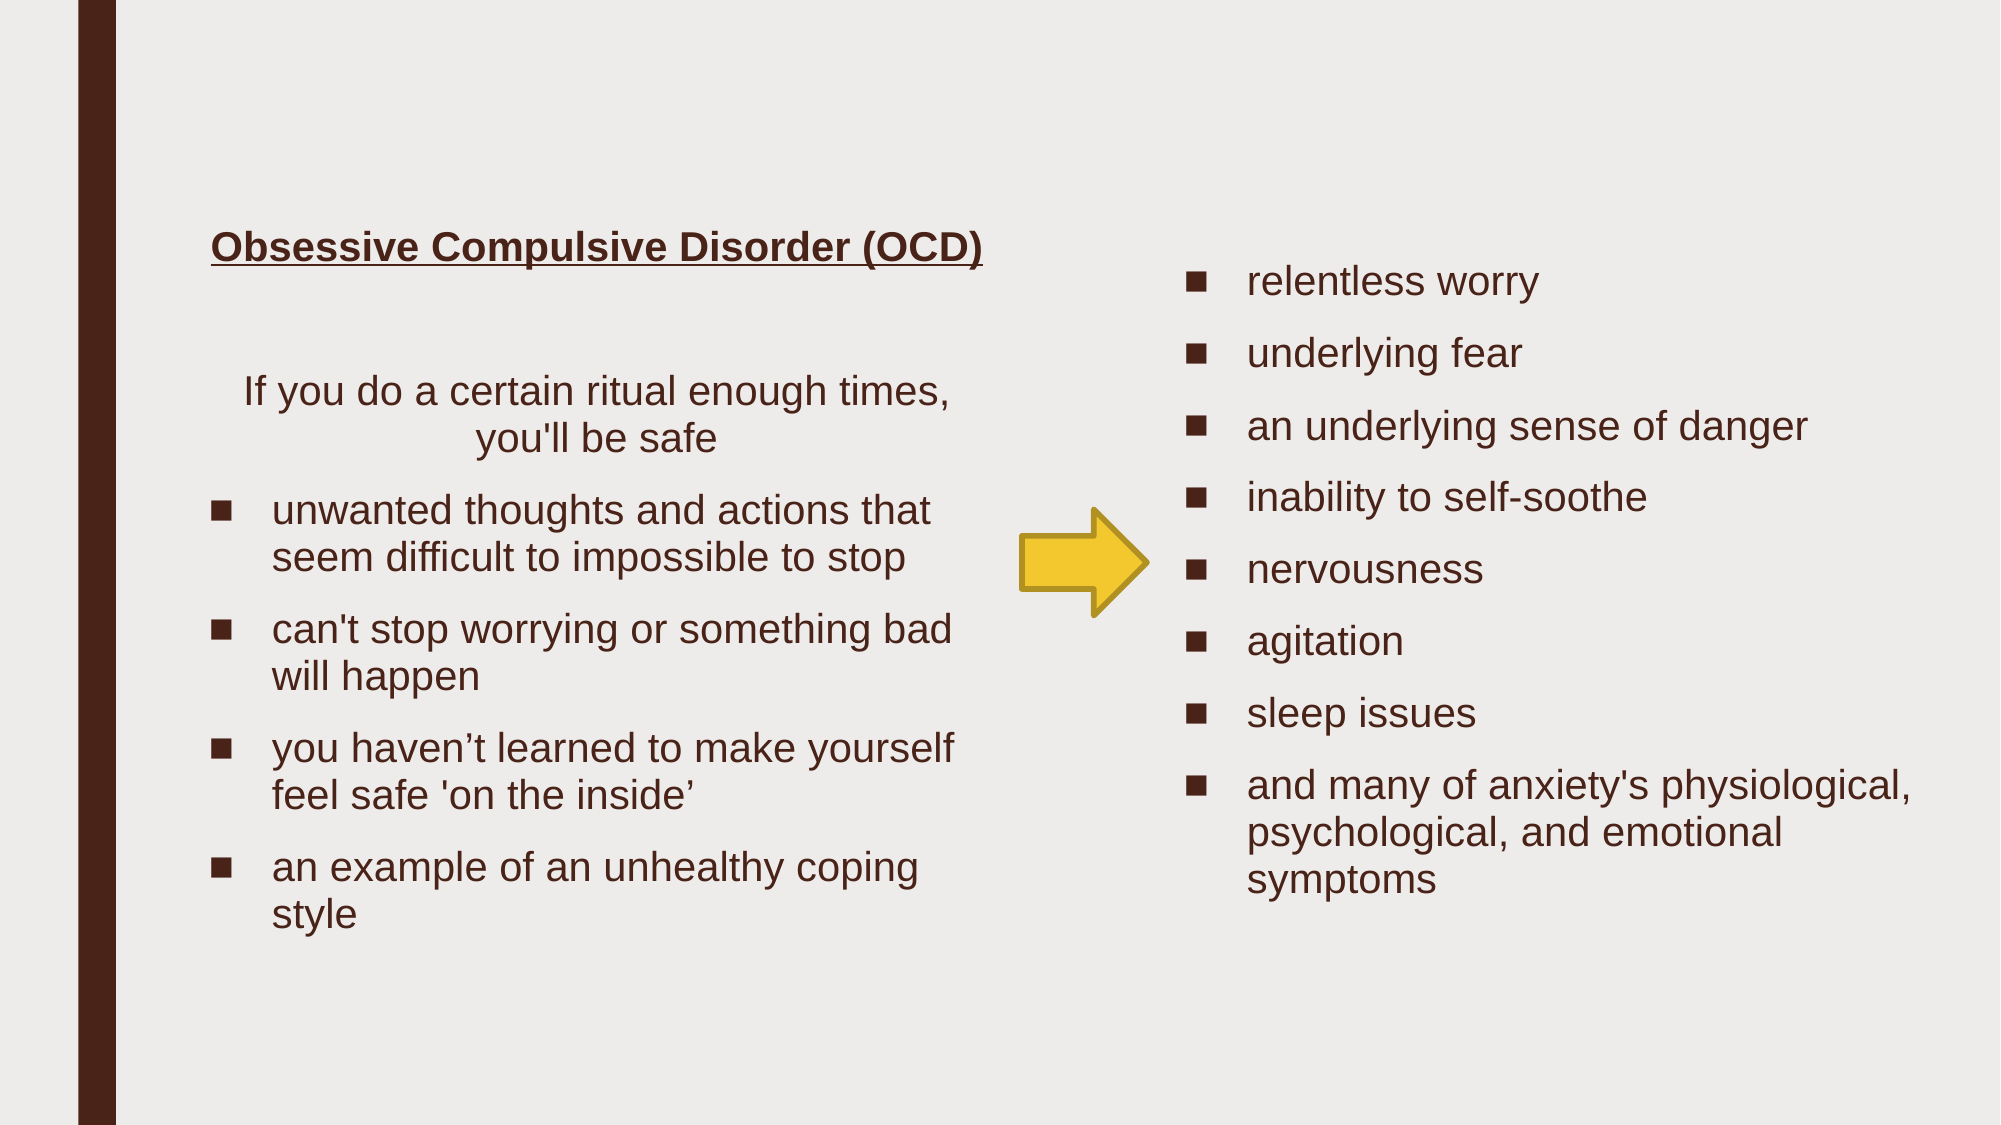

Obsessive Compulsive Disorder (OCD)

If you do a certain ritual enough times, you'll be safe
unwanted thoughts and actions that seem difficult to impossible to stop
can't stop worrying or something bad will happen
you haven’t learned to make yourself feel safe 'on the inside’
an example of an unhealthy coping style
relentless worry
underlying fear
an underlying sense of danger
inability to self-soothe
nervousness
agitation
sleep issues
and many of anxiety's physiological, psychological, and emotional symptoms